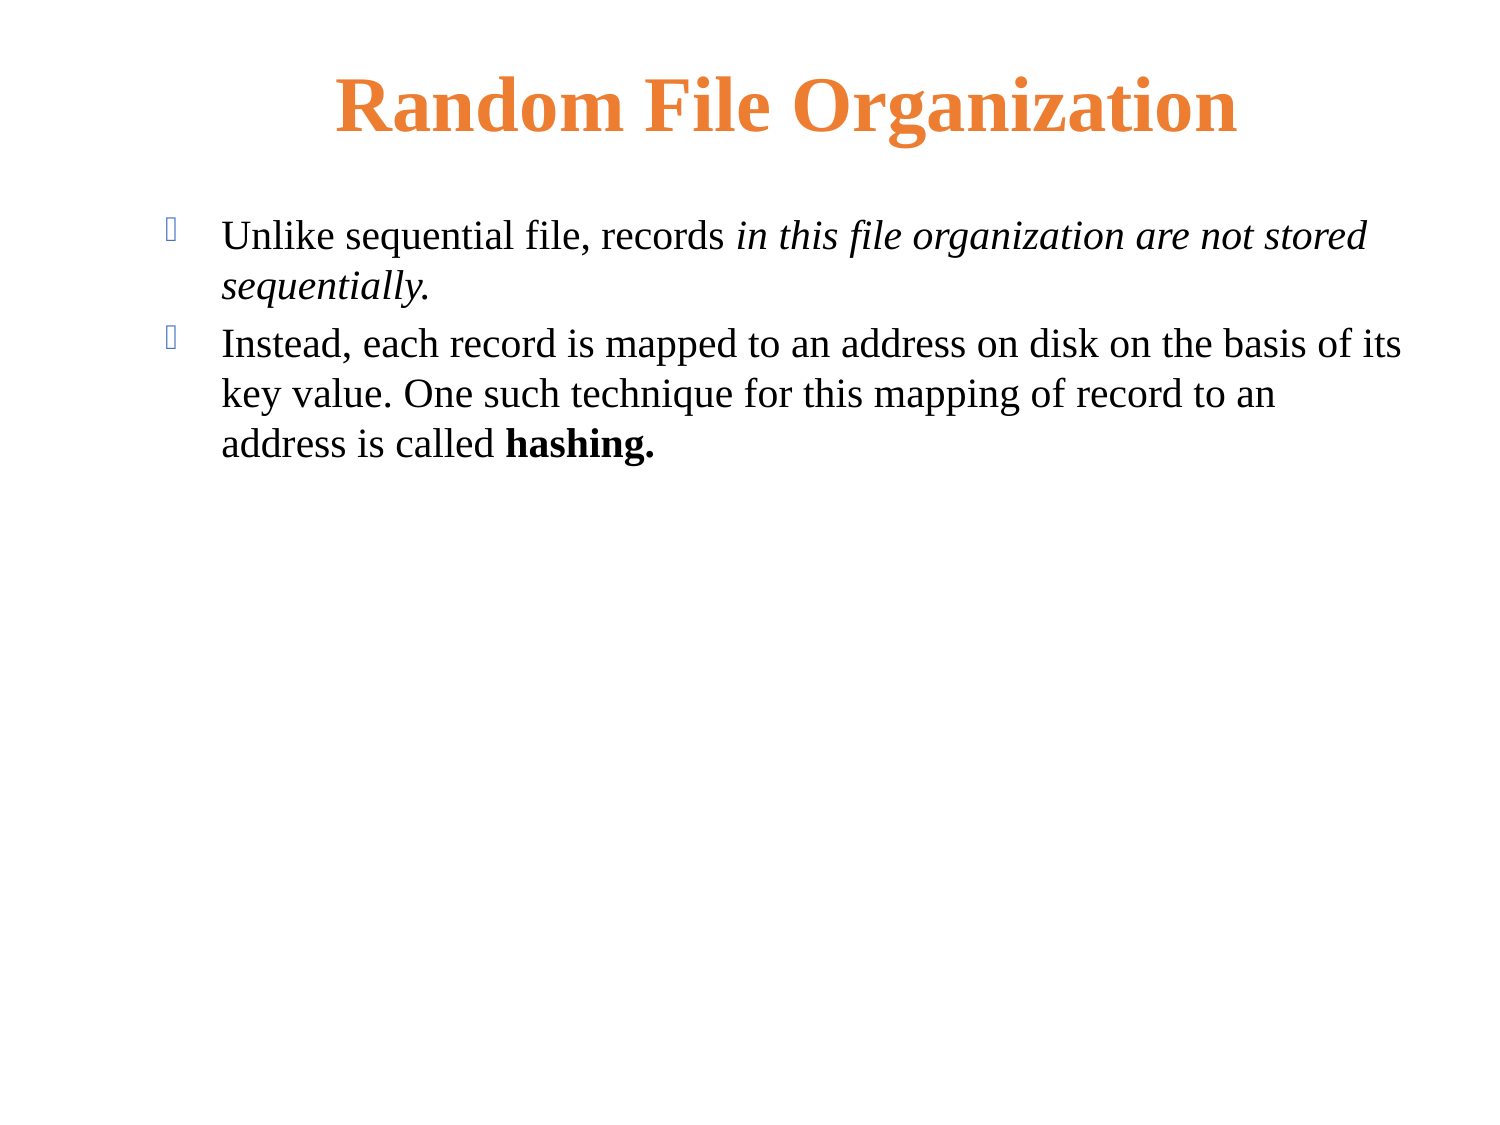

# Random File Organization
Unlike sequential file, records in this file organization are not stored sequentially.
Instead, each record is mapped to an address on disk on the basis of its key value. One such technique for this mapping of record to an address is called hashing.